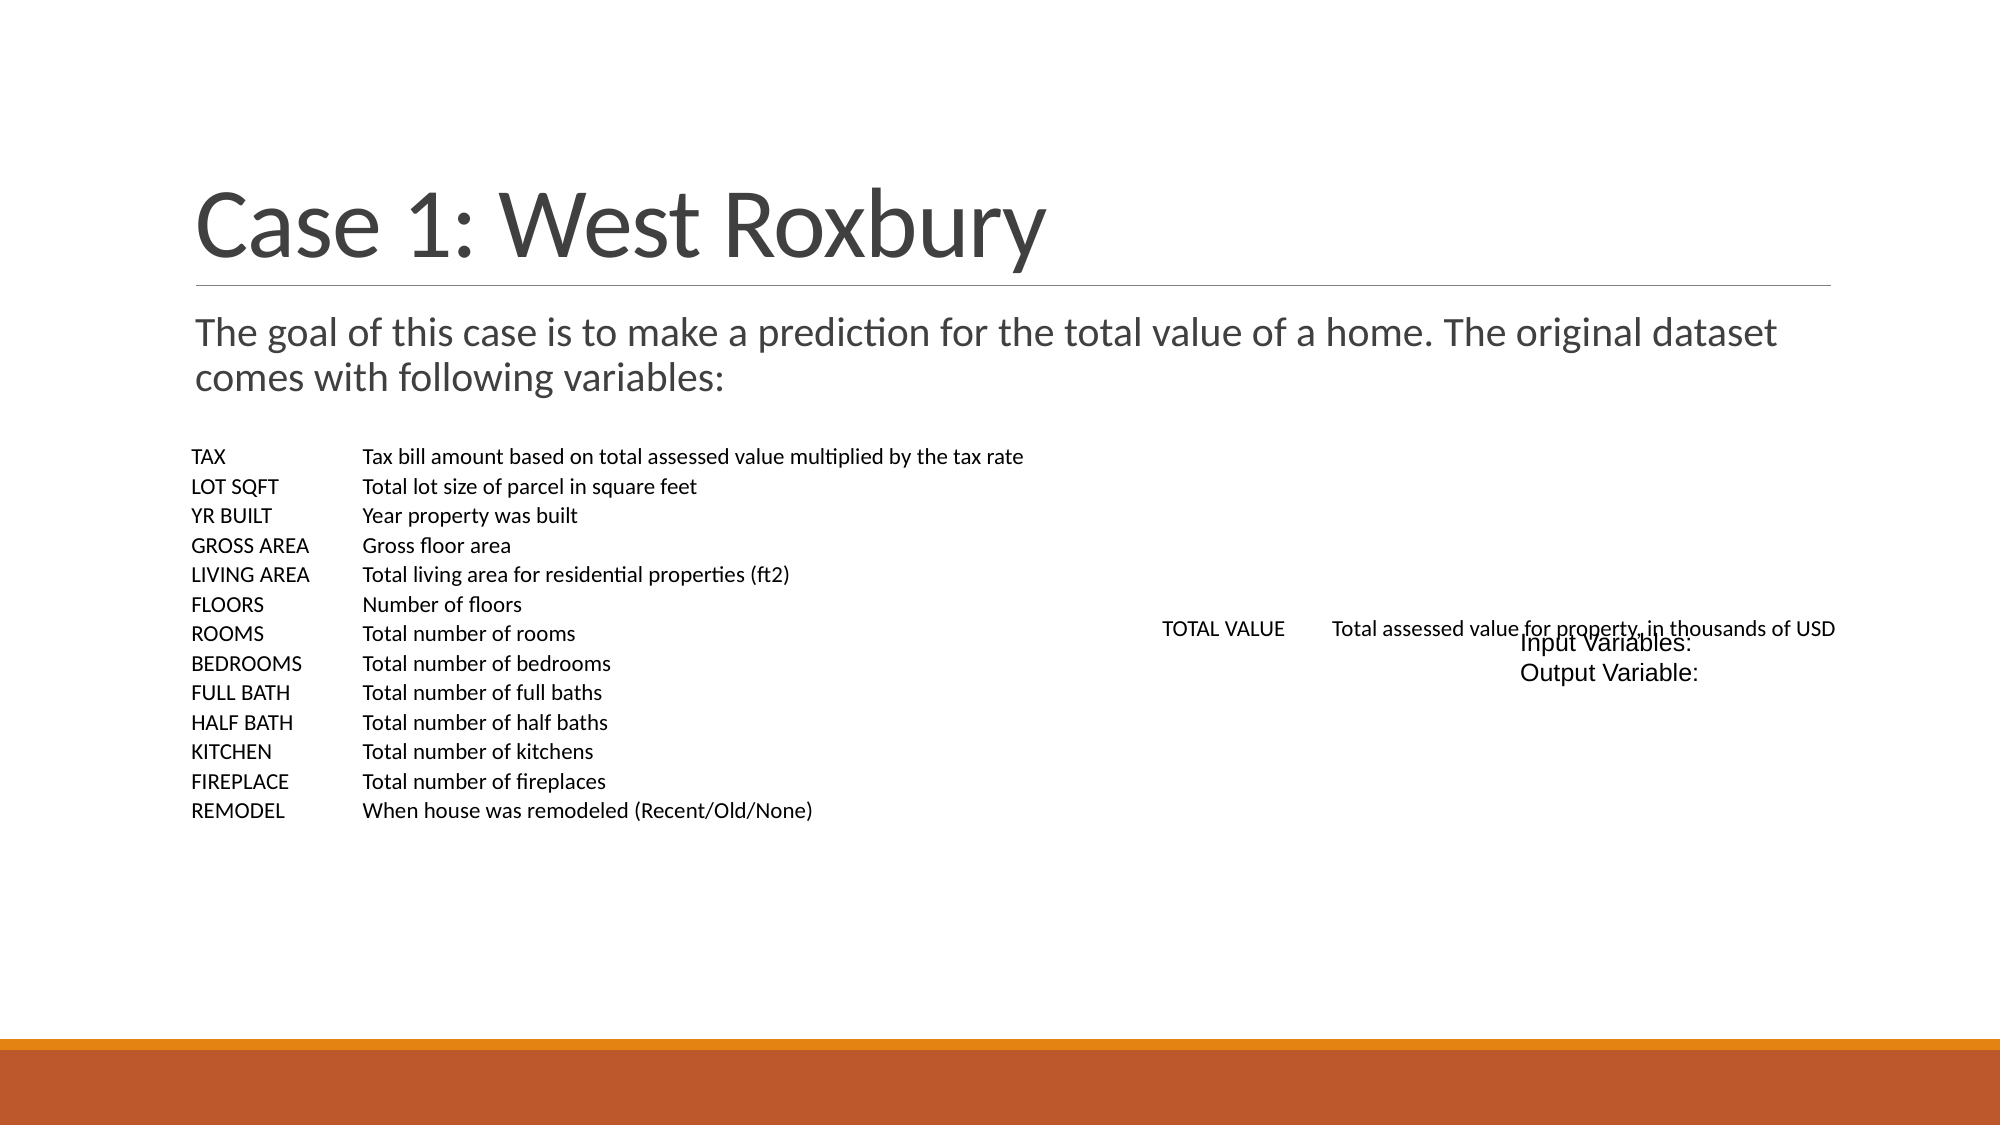

# Case 1: West Roxbury
The goal of this case is to make a prediction for the total value of a home. The original dataset comes with following variables:

| TAX | Tax bill amount based on total assessed value multiplied by the tax rate |
| --- | --- |
| LOT SQFT | Total lot size of parcel in square feet |
| YR BUILT | Year property was built |
| GROSS AREA | Gross floor area |
| LIVING AREA | Total living area for residential properties (ft2) |
| FLOORS | Number of floors |
| ROOMS | Total number of rooms |
| BEDROOMS | Total number of bedrooms |
| FULL BATH | Total number of full baths |
| HALF BATH | Total number of half baths |
| KITCHEN | Total number of kitchens |
| FIREPLACE | Total number of fireplaces |
| REMODEL | When house was remodeled (Recent/Old/None) |
Input Variables:
Output Variable:
| TOTAL VALUE | Total assessed value for property, in thousands of USD |
| --- | --- |